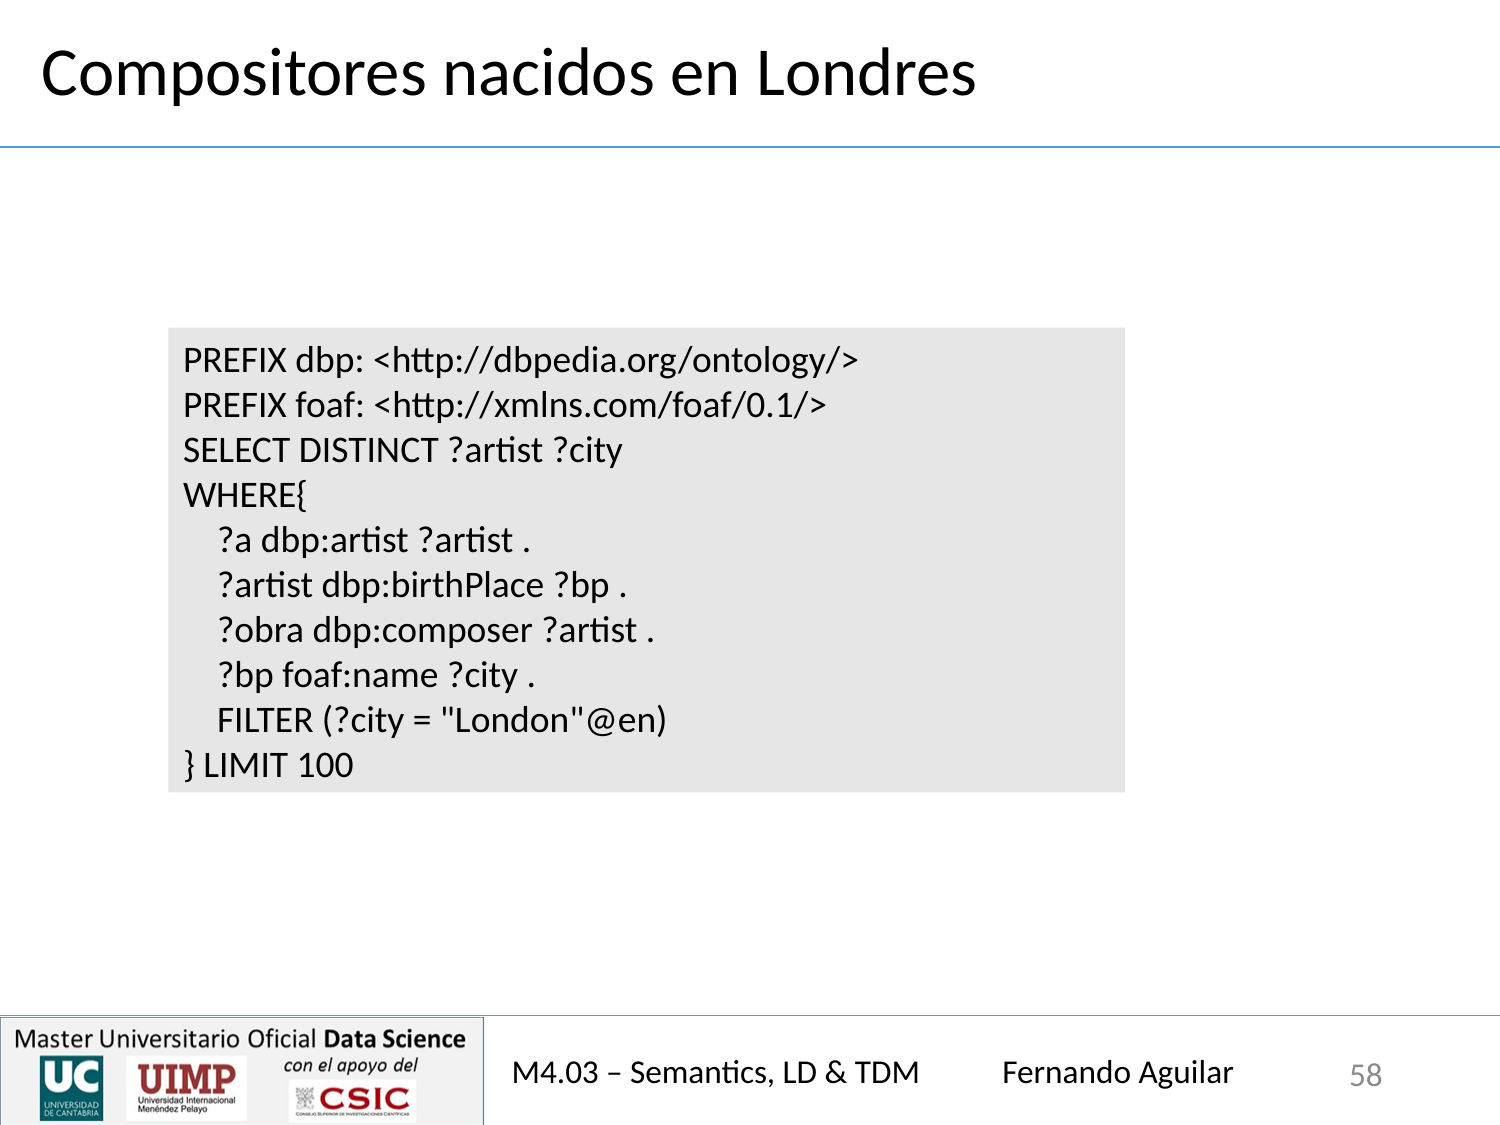

# Compositores nacidos en Londres

PREFIX dbp: <http://dbpedia.org/ontology/>
PREFIX foaf: <http://xmlns.com/foaf/0.1/>
SELECT DISTINCT ?artist ?city
WHERE{
    ?a dbp:artist ?artist .
    ?artist dbp:birthPlace ?bp .
    ?obra dbp:composer ?artist .
    ?bp foaf:name ?city .
    FILTER (?city = "London"@en)
} LIMIT 100
M4.03 – Semantics, LD & TDM           Fernando Aguilar
58